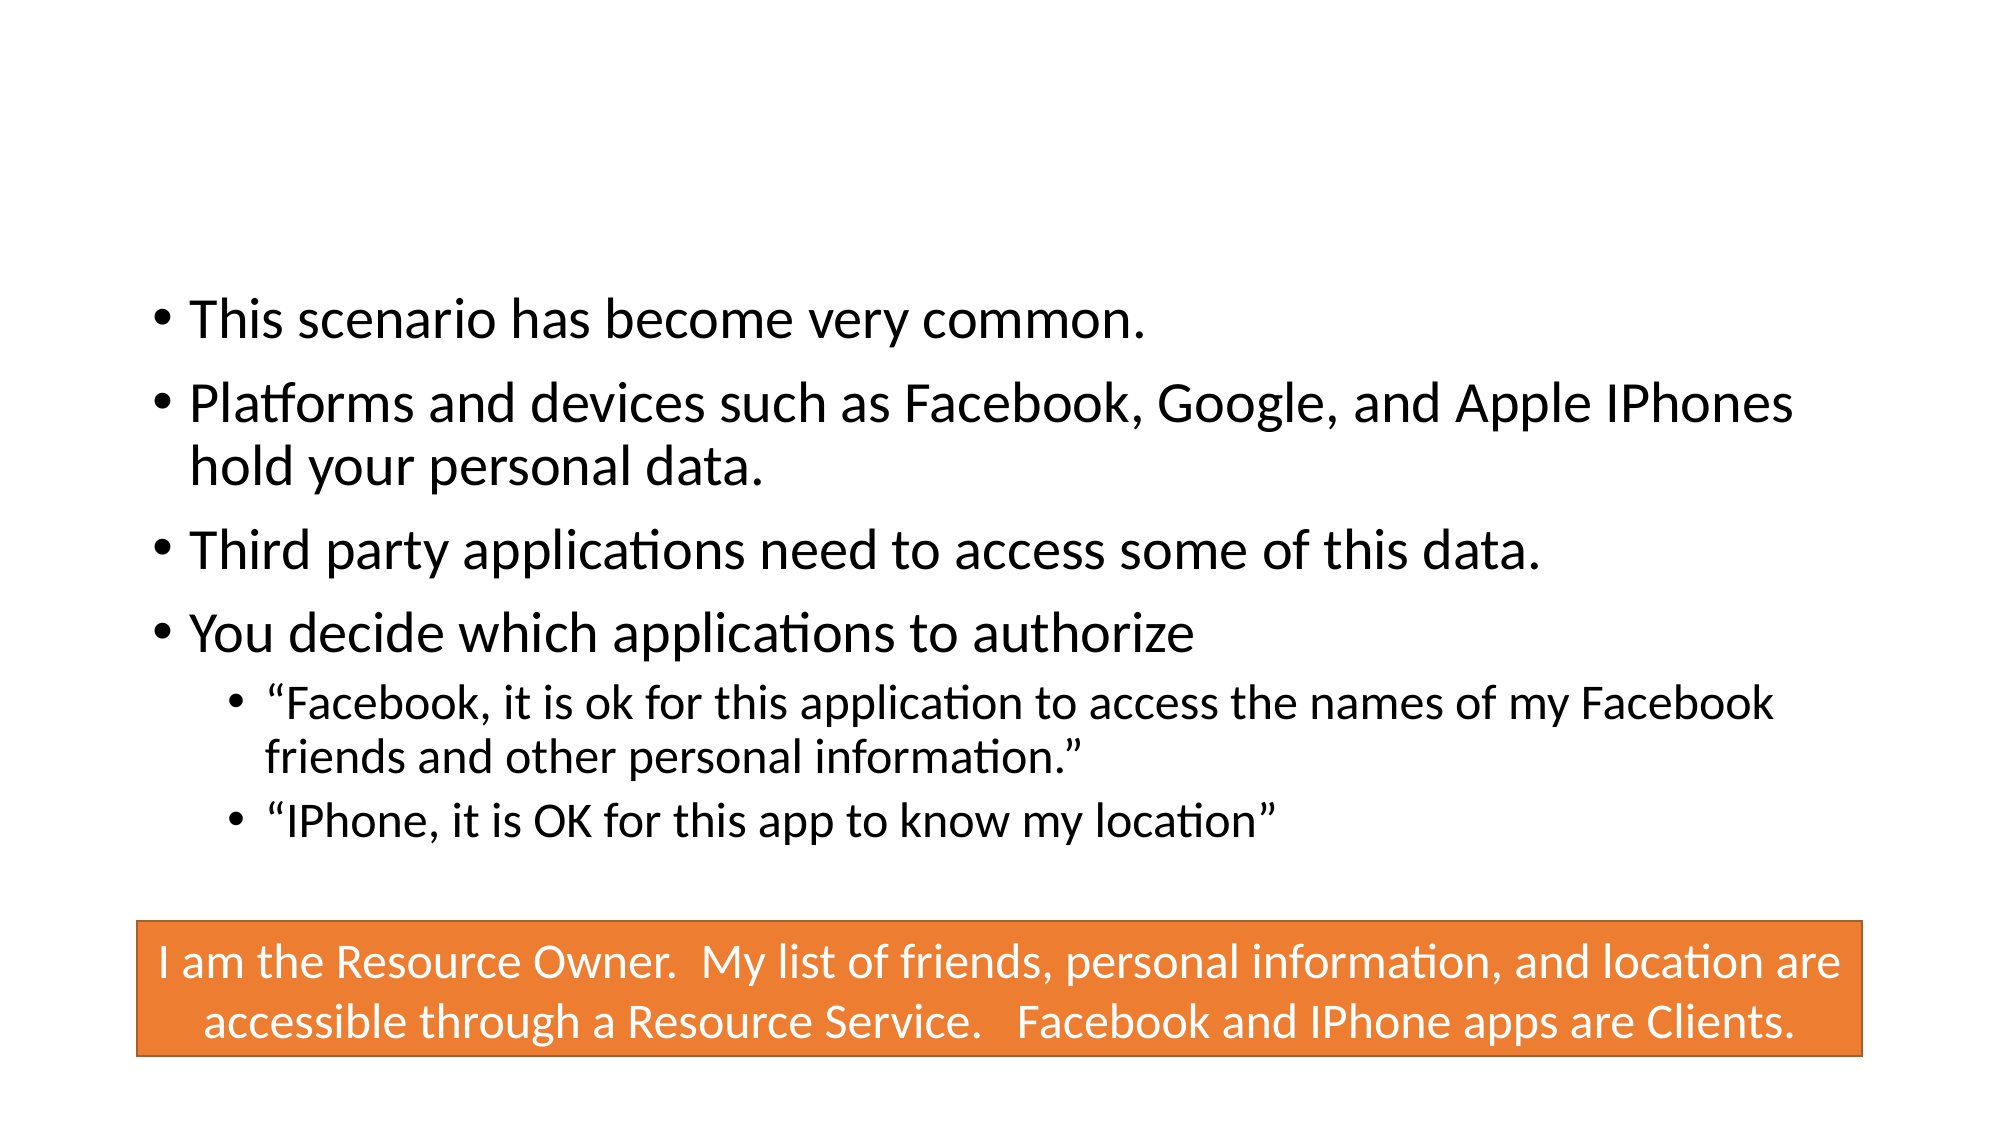

# Authorization and 3rd Party Services
This scenario has become very common.
Platforms and devices such as Facebook, Google, and Apple IPhones hold your personal data.
Third party applications need to access some of this data.
You decide which applications to authorize
“Facebook, it is ok for this application to access the names of my Facebook friends and other personal information.”
“IPhone, it is OK for this app to know my location”
I am the Resource Owner.  My list of friends, personal information, and location are accessible through a Resource Service.   Facebook and IPhone apps are Clients.